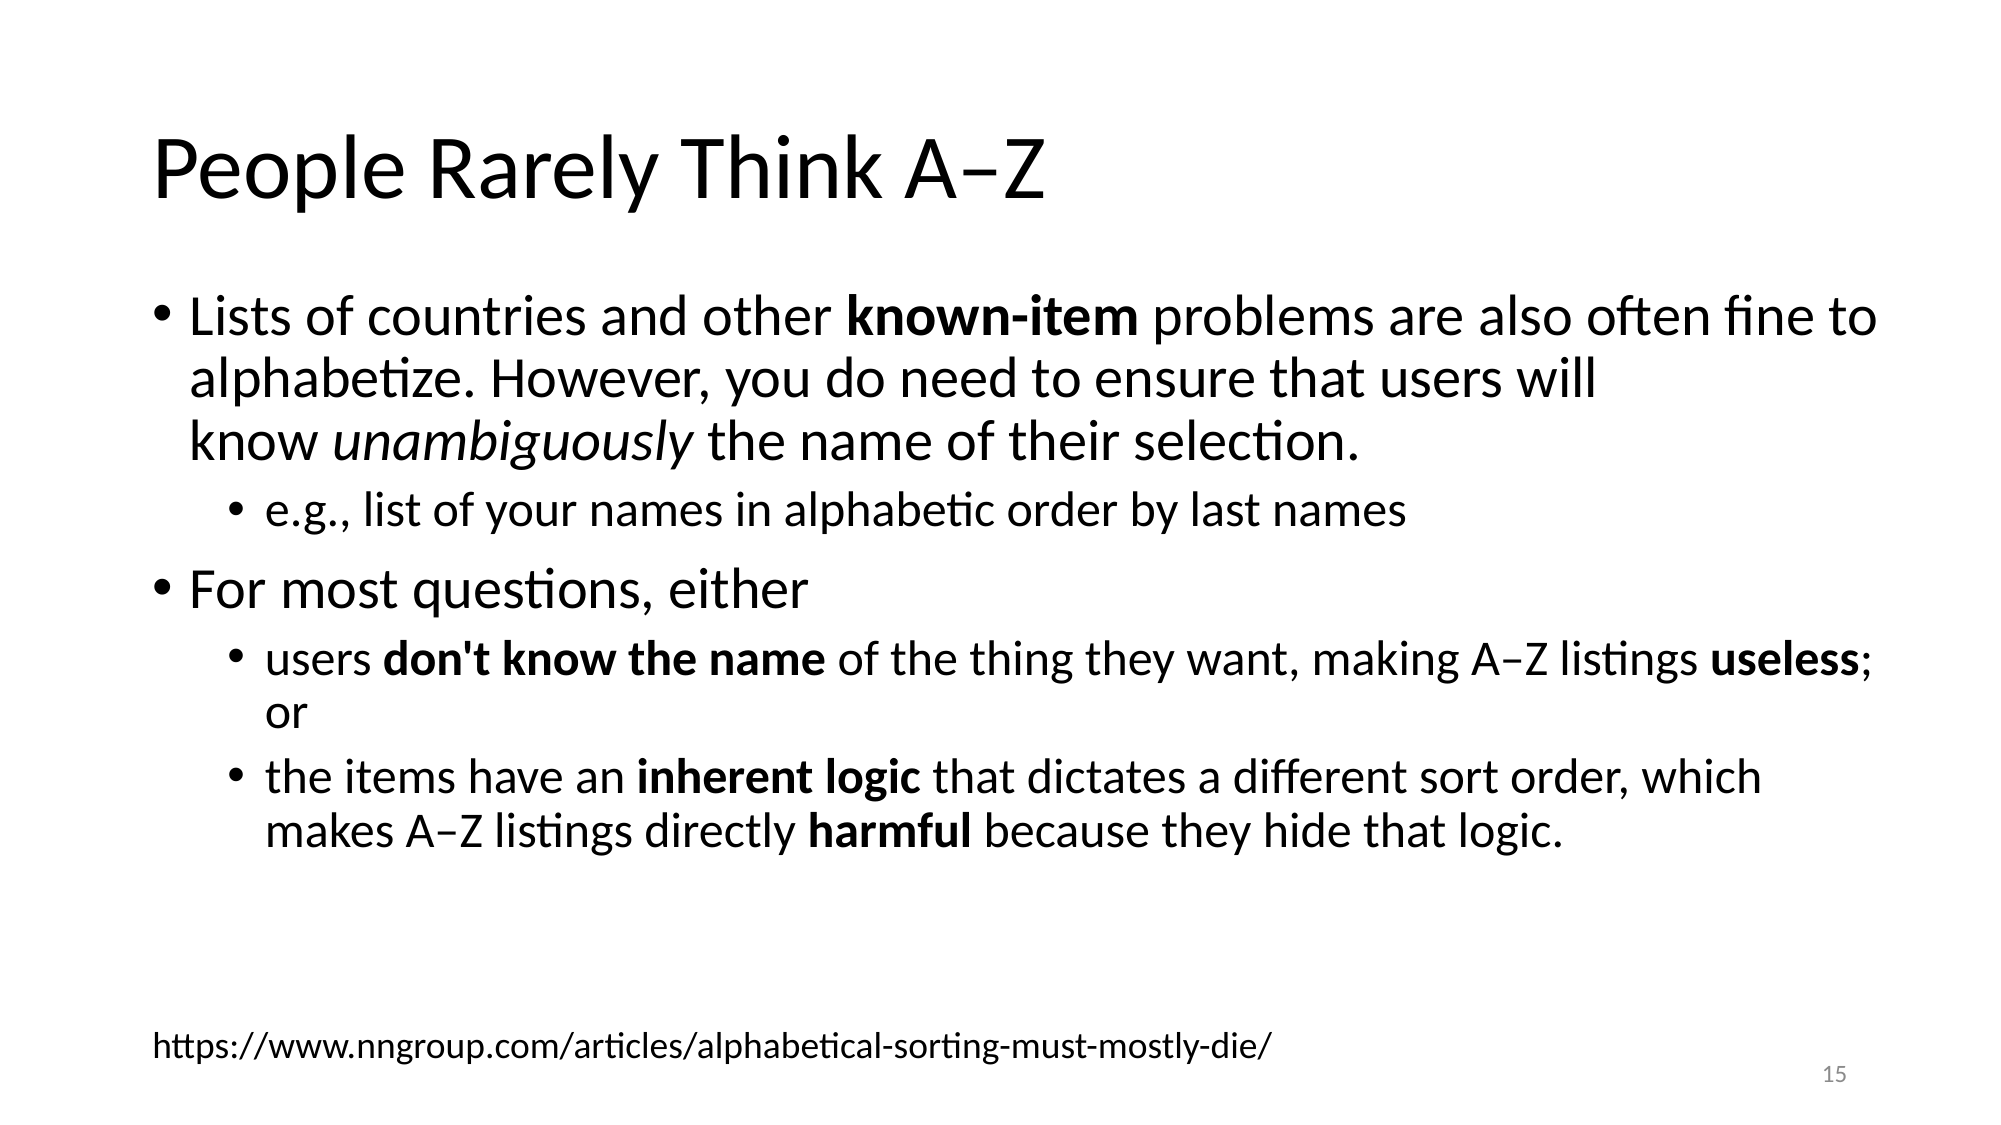

# People Rarely Think A–Z
Lists of countries and other known-item problems are also often fine to alphabetize. However, you do need to ensure that users will know unambiguously the name of their selection.
e.g., list of your names in alphabetic order by last names
For most questions, either
users don't know the name of the thing they want, making A–Z listings useless; or
the items have an inherent logic that dictates a different sort order, which makes A–Z listings directly harmful because they hide that logic.

https://www.nngroup.com/articles/alphabetical-sorting-must-mostly-die/
15